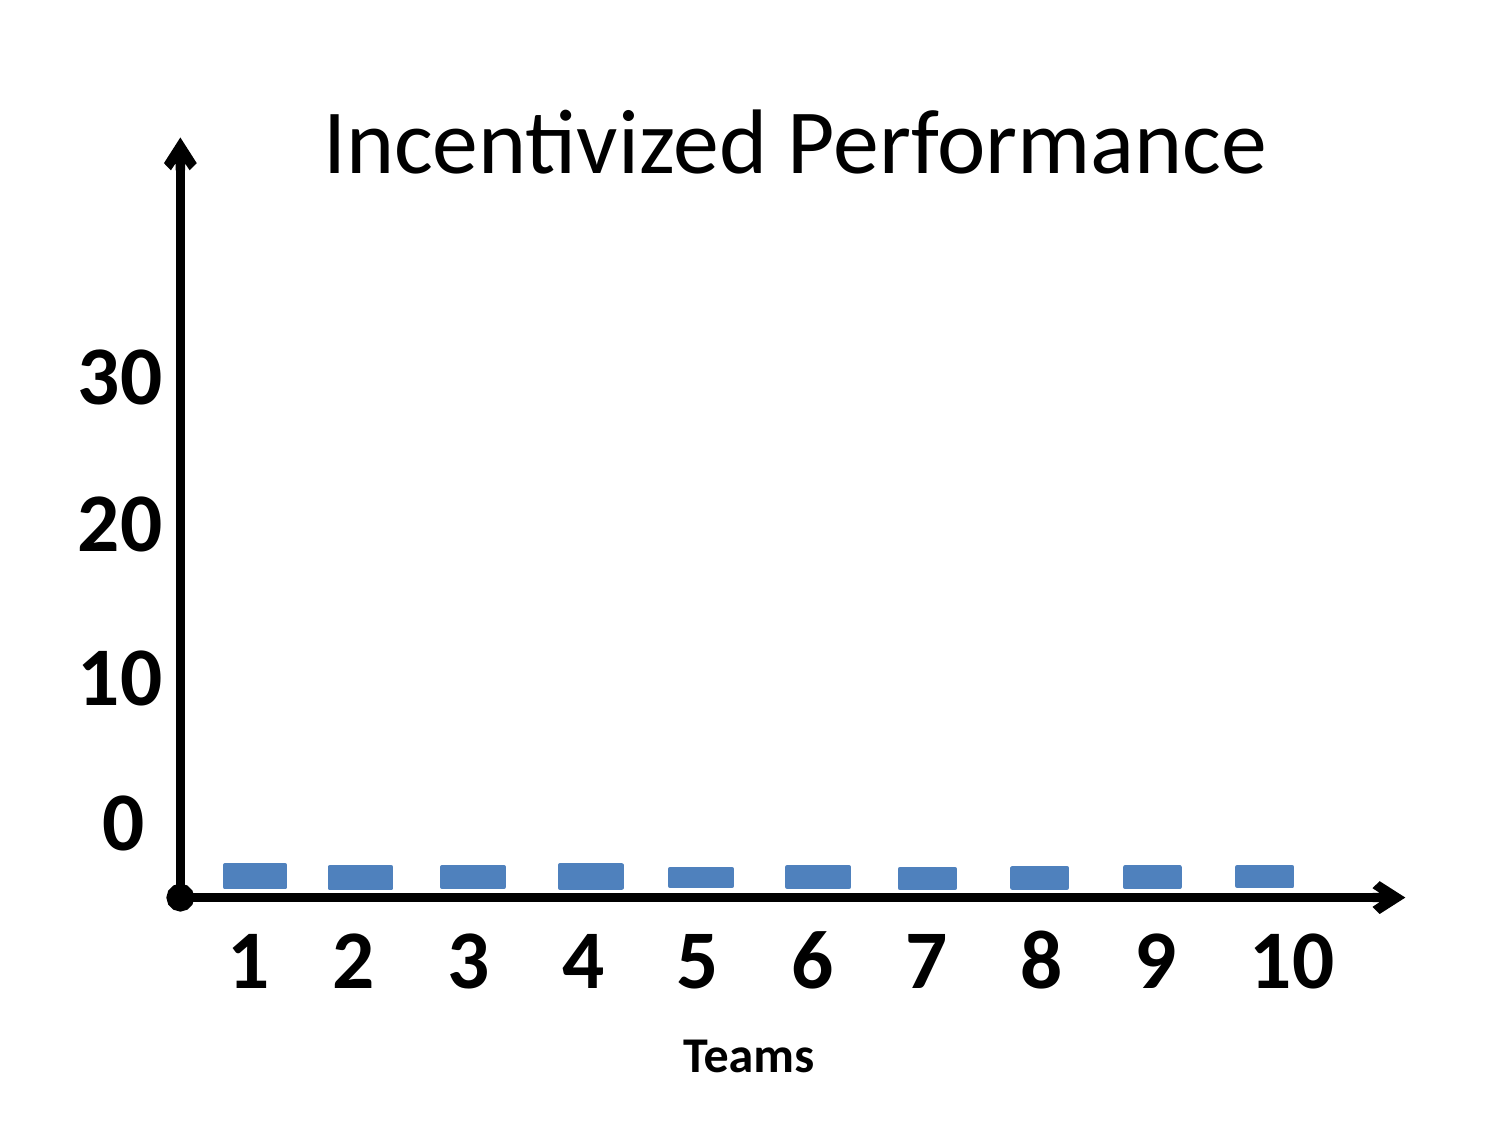

Incentivized Performance
30
20
10
0

1
2
3
4
5
6
7
8
9
10
Teams